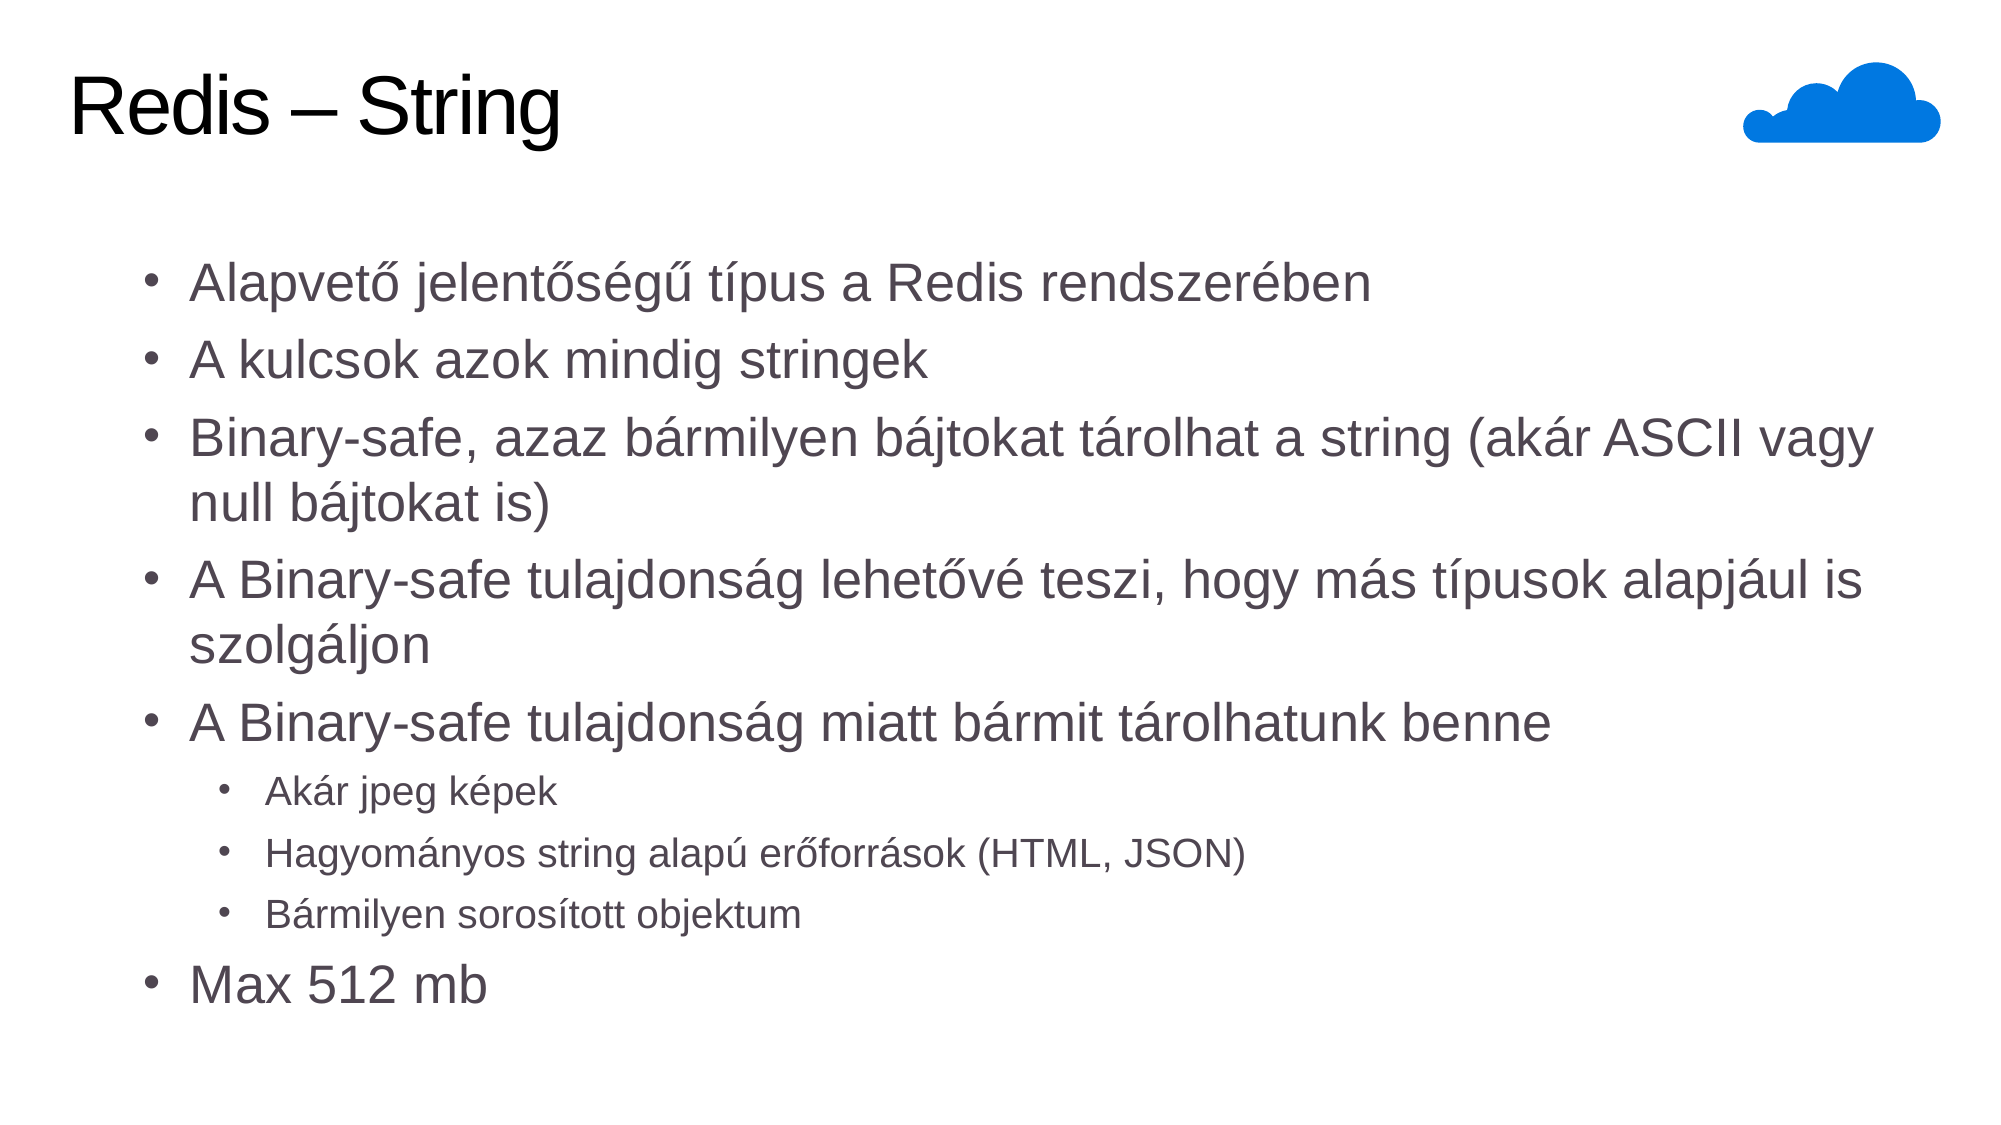

# Redis – String
Alapvető jelentőségű típus a Redis rendszerében
A kulcsok azok mindig stringek
Binary-safe, azaz bármilyen bájtokat tárolhat a string (akár ASCII vagy null bájtokat is)
A Binary-safe tulajdonság lehetővé teszi, hogy más típusok alapjául is szolgáljon
A Binary-safe tulajdonság miatt bármit tárolhatunk benne
Akár jpeg képek
Hagyományos string alapú erőforrások (HTML, JSON)
Bármilyen sorosított objektum
Max 512 mb